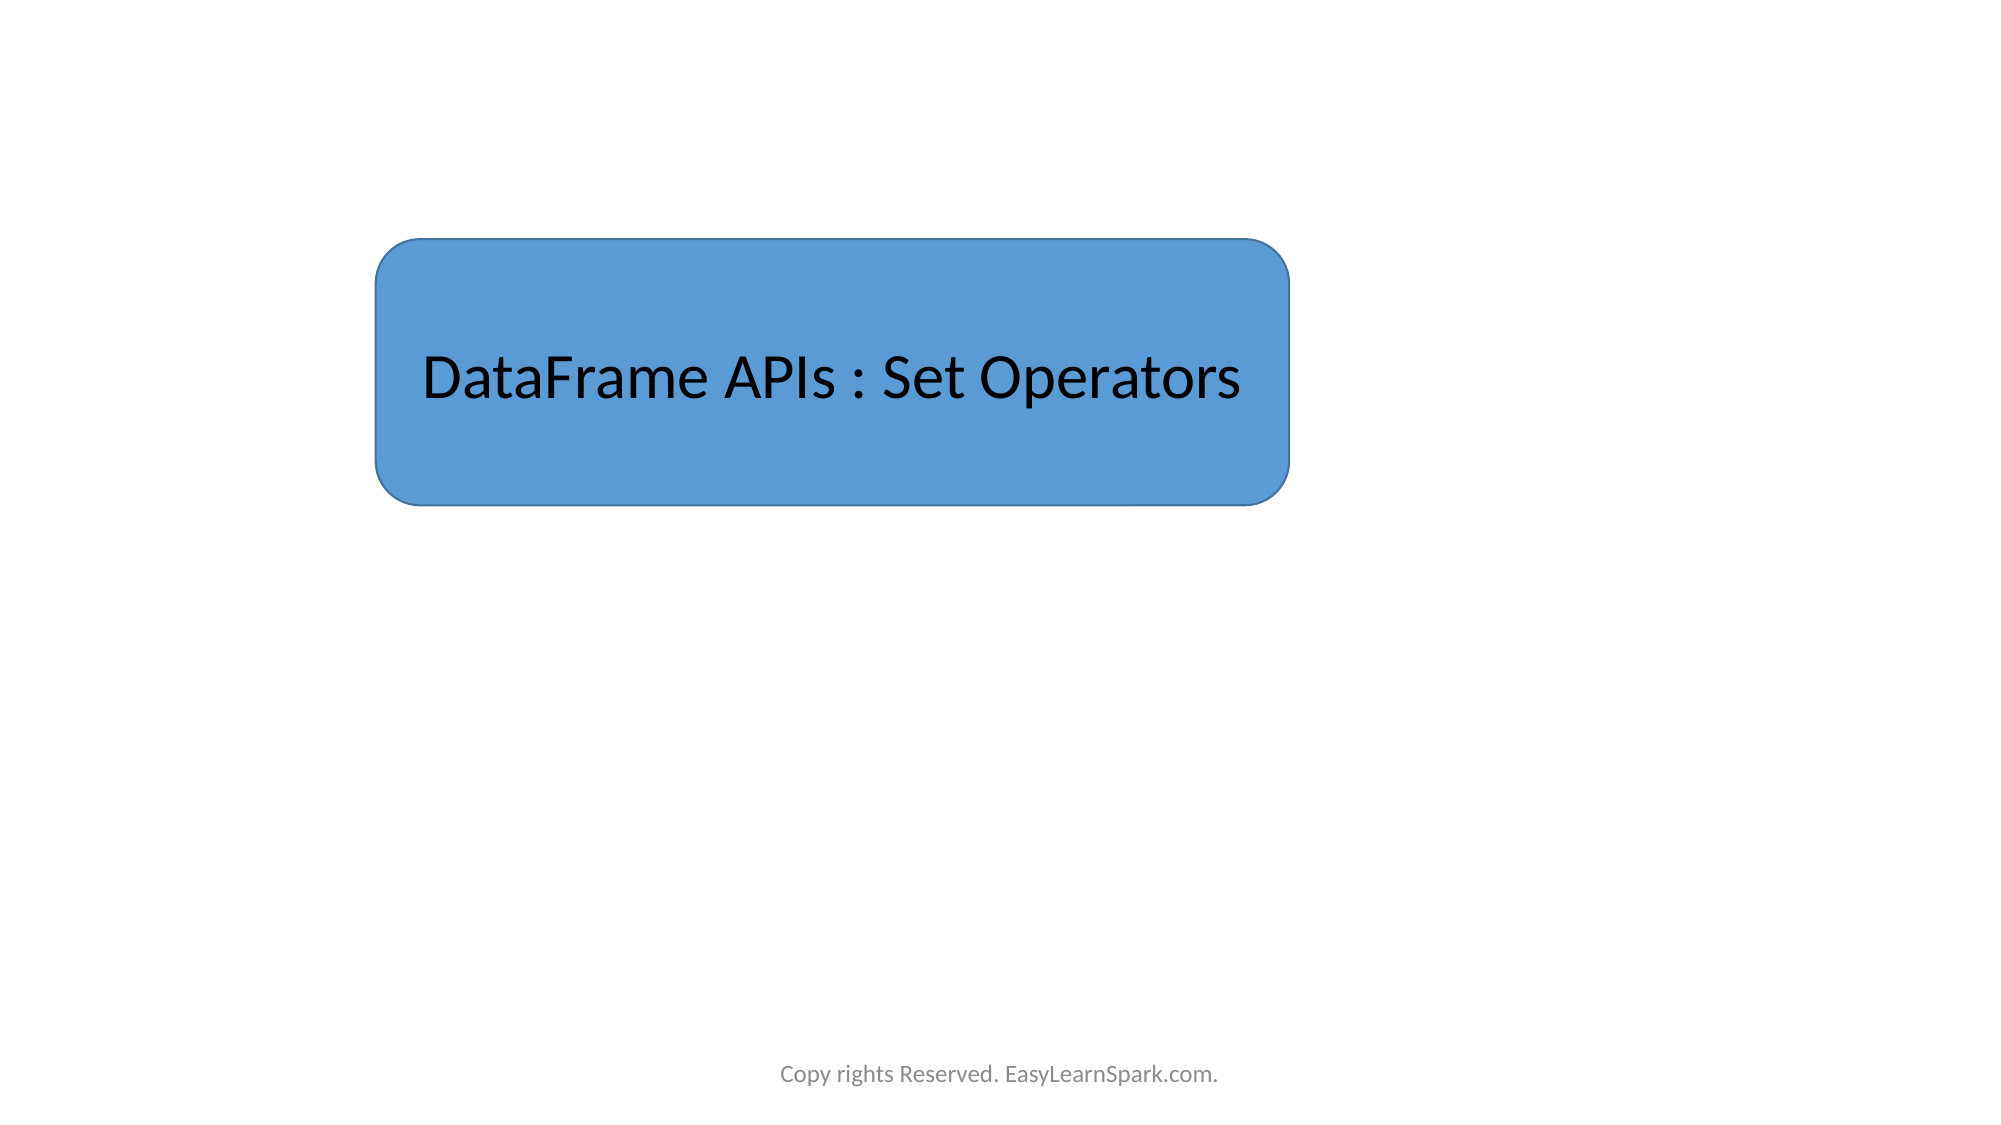

DataFrame APIs : Set Operators
Copy rights Reserved. EasyLearnSpark.com.